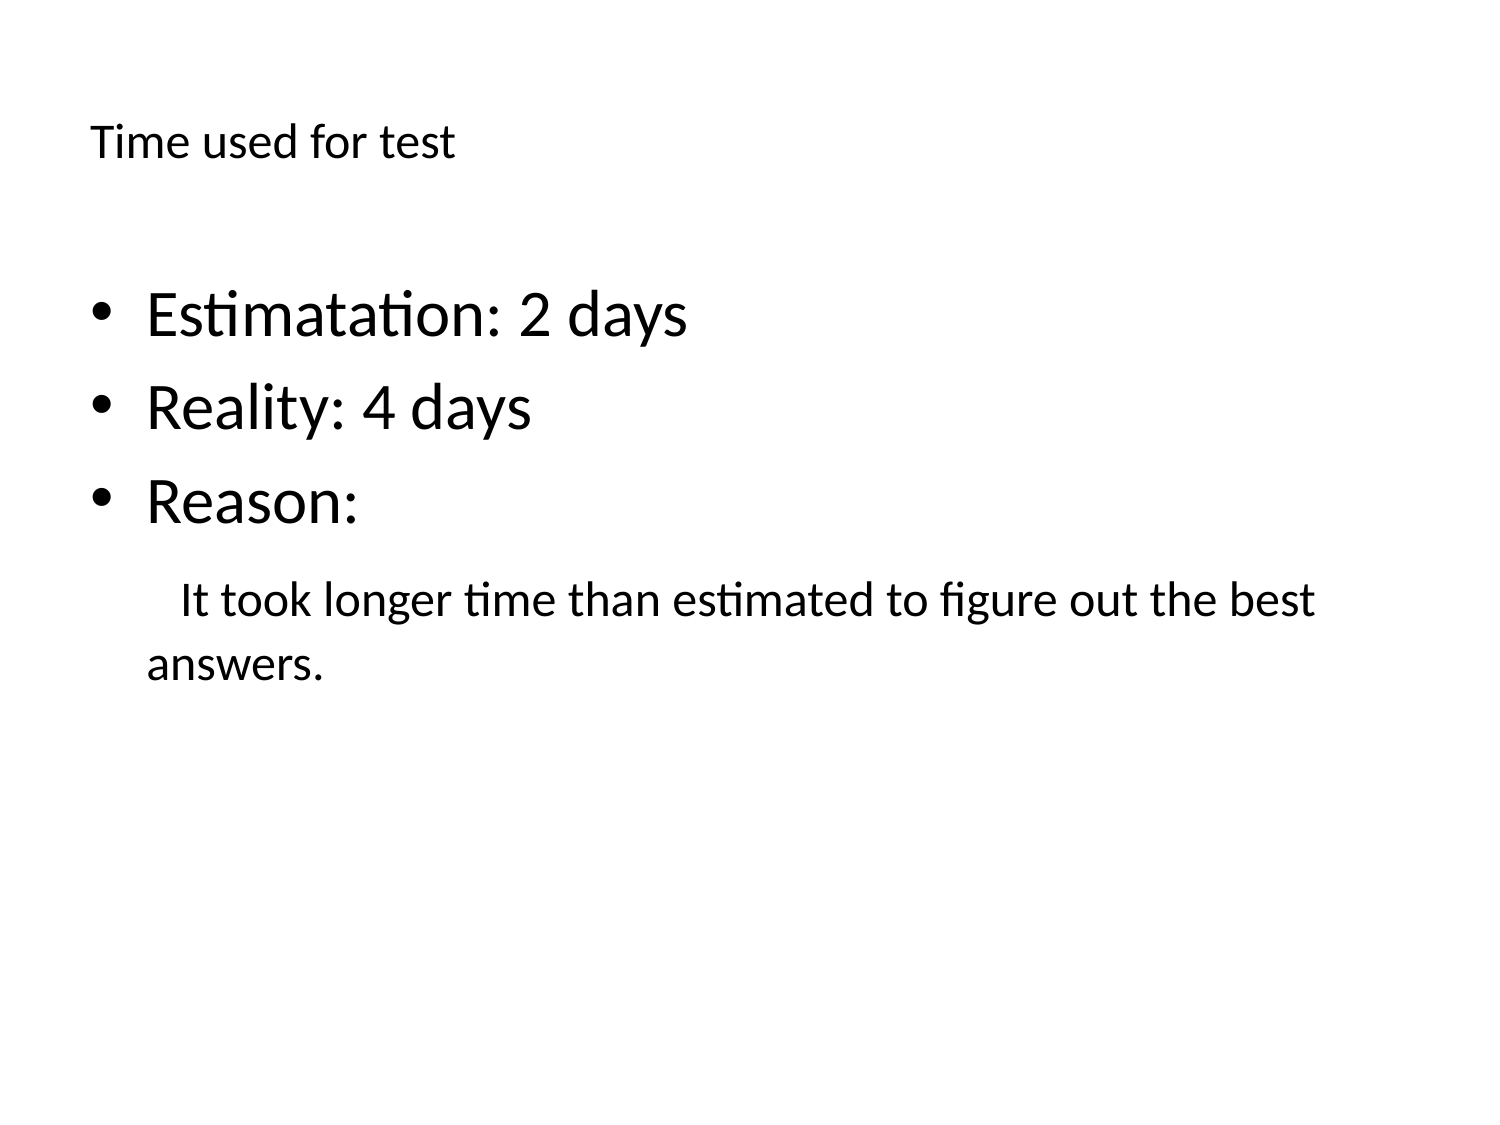

# Time used for test
Estimatation: 2 days
Reality: 4 days
Reason:
      It took longer time than estimated to figure out the best answers.